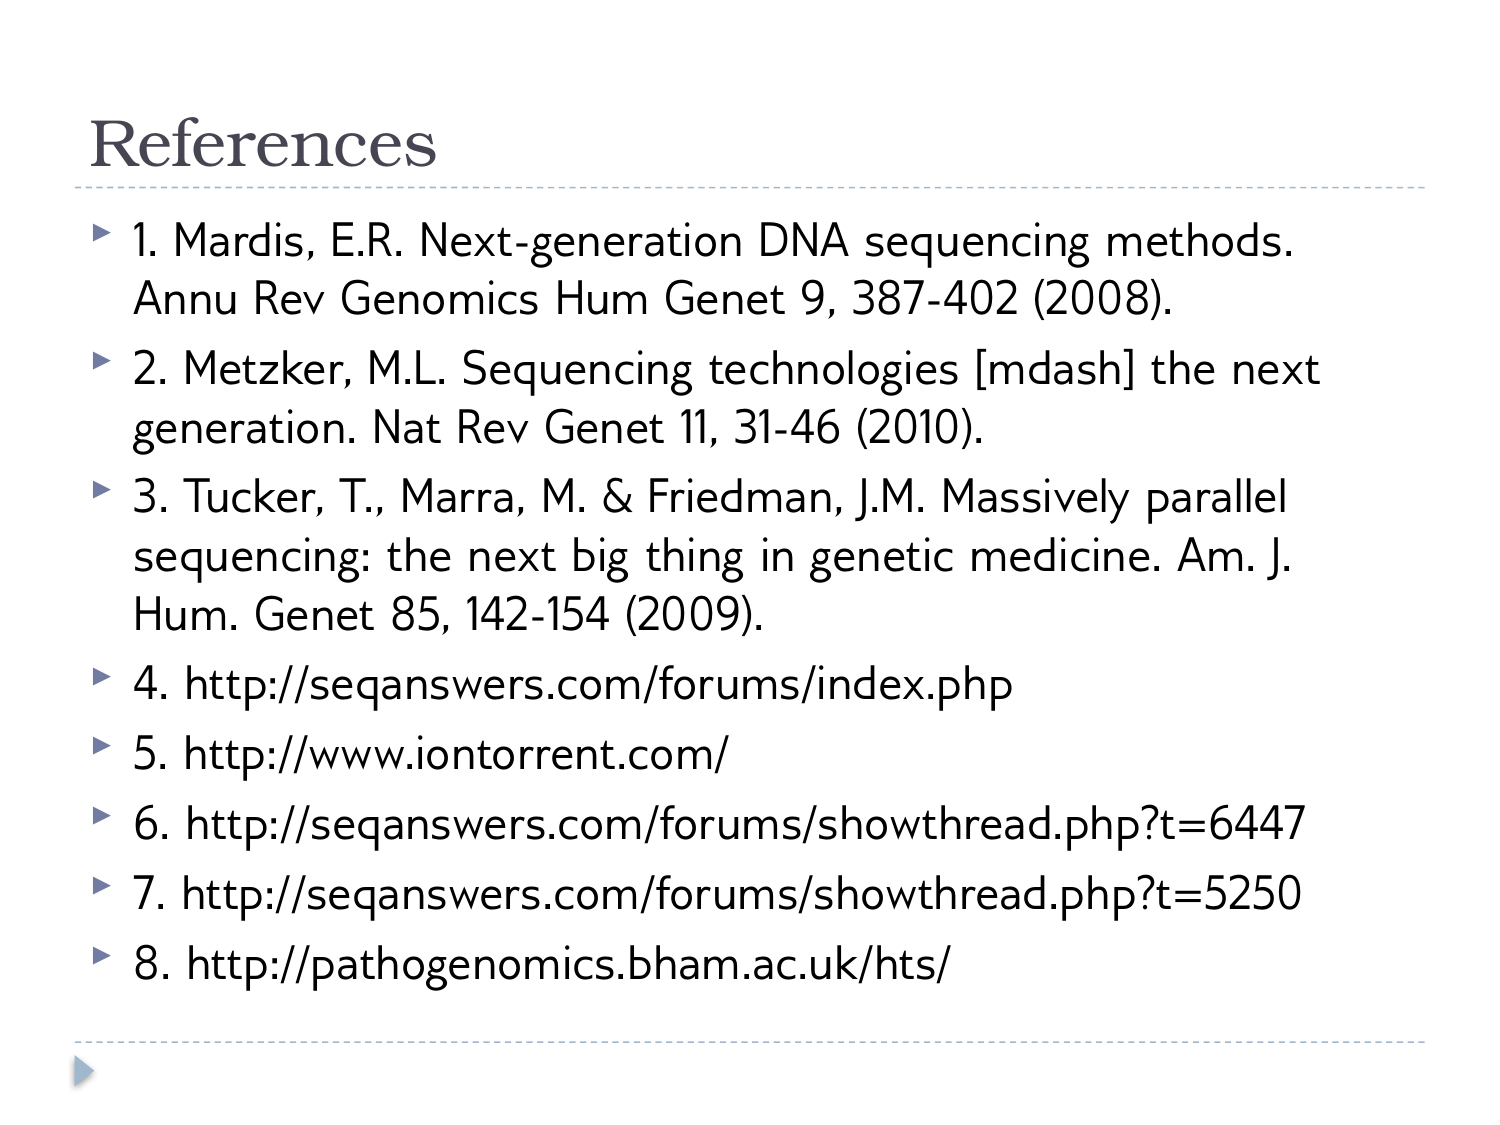

# References
1. Mardis, E.R. Next-generation DNA sequencing methods. Annu Rev Genomics Hum Genet 9, 387-402 (2008).
2. Metzker, M.L. Sequencing technologies [mdash] the next generation. Nat Rev Genet 11, 31-46 (2010).
3. Tucker, T., Marra, M. & Friedman, J.M. Massively parallel sequencing: the next big thing in genetic medicine. Am. J. Hum. Genet 85, 142-154 (2009).
4. http://seqanswers.com/forums/index.php
5. http://www.iontorrent.com/
6. http://seqanswers.com/forums/showthread.php?t=6447
7. http://seqanswers.com/forums/showthread.php?t=5250
8. http://pathogenomics.bham.ac.uk/hts/